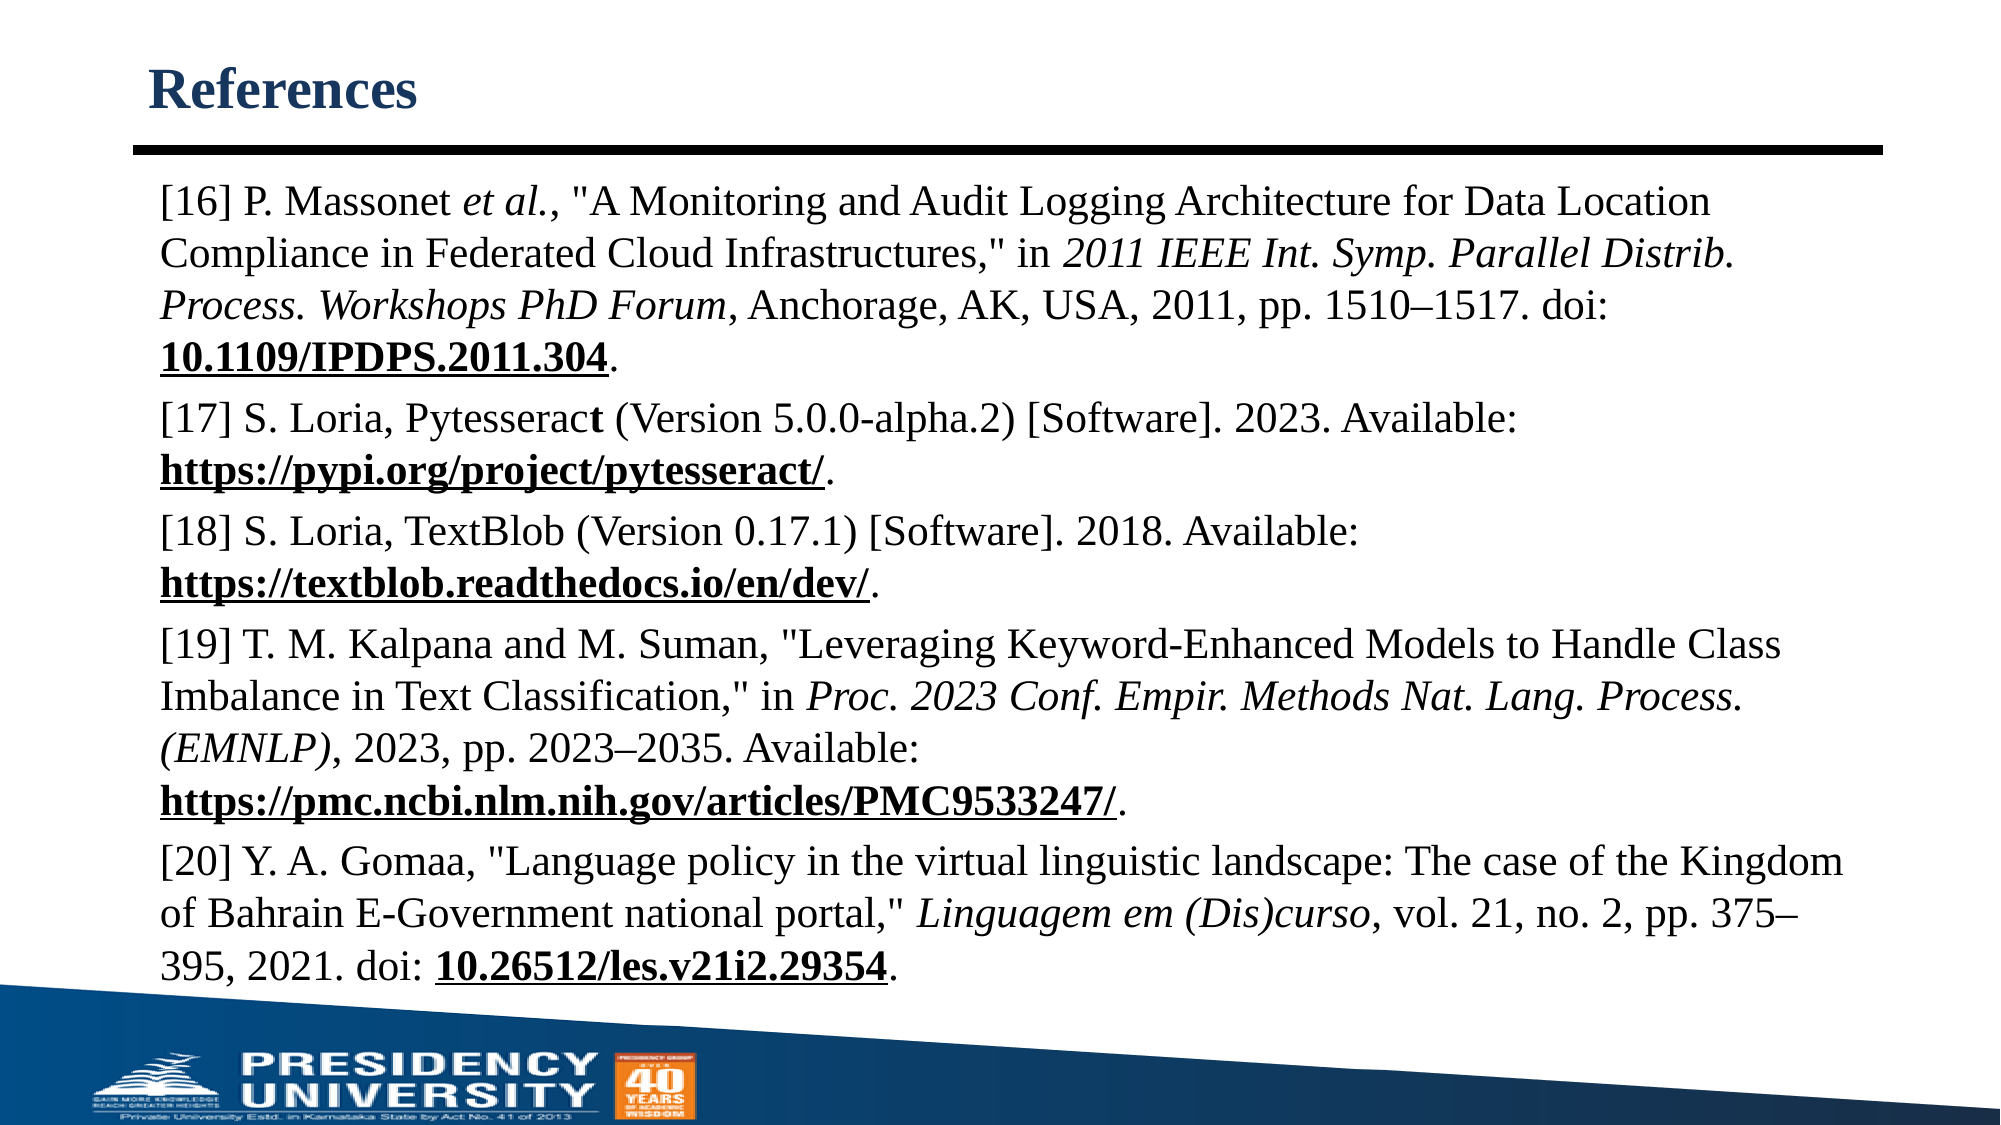

# References
[16] P. Massonet et al., "A Monitoring and Audit Logging Architecture for Data Location Compliance in Federated Cloud Infrastructures," in 2011 IEEE Int. Symp. Parallel Distrib. Process. Workshops PhD Forum, Anchorage, AK, USA, 2011, pp. 1510–1517. doi: 10.1109/IPDPS.2011.304.
[17] S. Loria, Pytesseract (Version 5.0.0-alpha.2) [Software]. 2023. Available: https://pypi.org/project/pytesseract/.
[18] S. Loria, TextBlob (Version 0.17.1) [Software]. 2018. Available: https://textblob.readthedocs.io/en/dev/.
[19] T. M. Kalpana and M. Suman, "Leveraging Keyword-Enhanced Models to Handle Class Imbalance in Text Classification," in Proc. 2023 Conf. Empir. Methods Nat. Lang. Process. (EMNLP), 2023, pp. 2023–2035. Available: https://pmc.ncbi.nlm.nih.gov/articles/PMC9533247/.
[20] Y. A. Gomaa, "Language policy in the virtual linguistic landscape: The case of the Kingdom of Bahrain E-Government national portal," Linguagem em (Dis)curso, vol. 21, no. 2, pp. 375–395, 2021. doi: 10.26512/les.v21i2.29354.